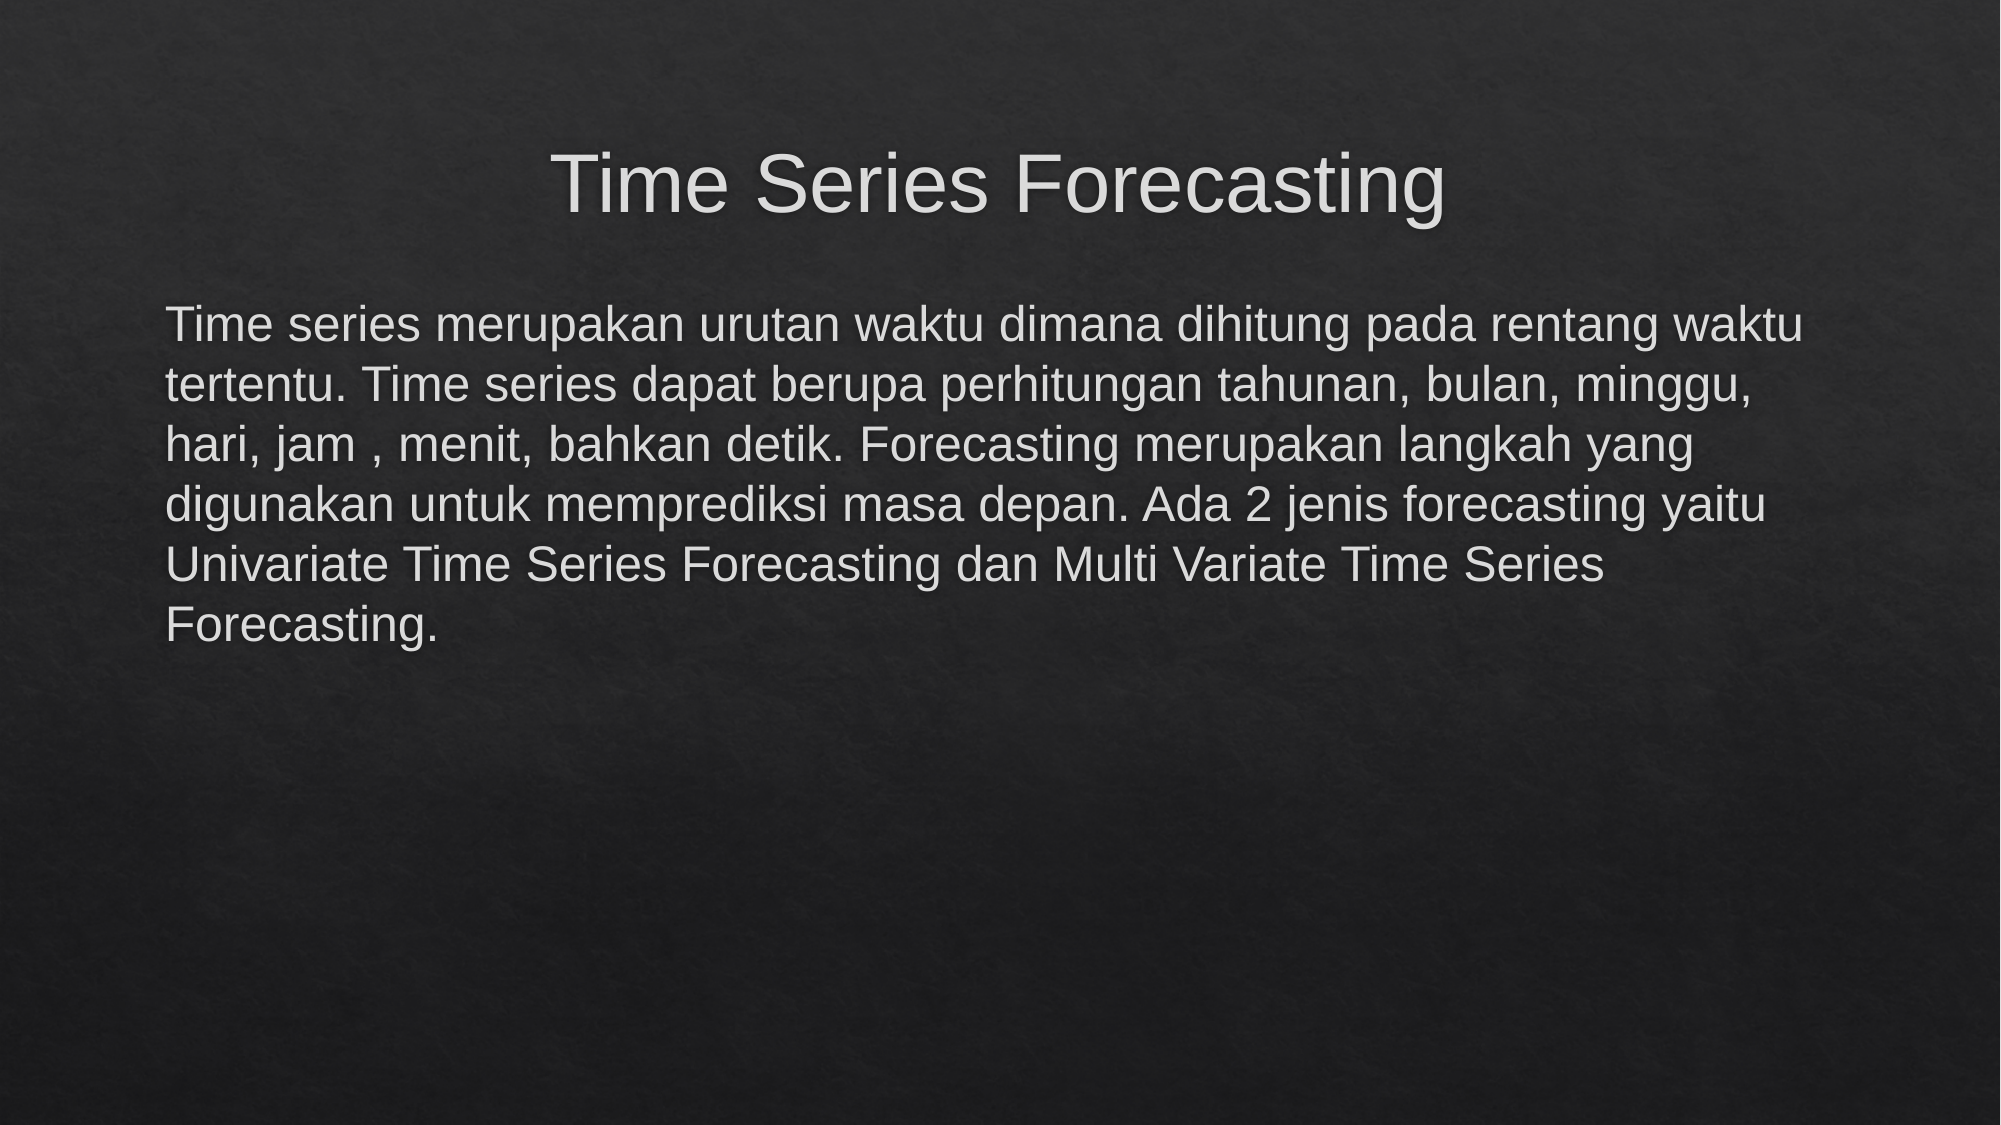

# Time Series Forecasting
Time series merupakan urutan waktu dimana dihitung pada rentang waktu tertentu. Time series dapat berupa perhitungan tahunan, bulan, minggu, hari, jam , menit, bahkan detik. Forecasting merupakan langkah yang digunakan untuk memprediksi masa depan. Ada 2 jenis forecasting yaitu Univariate Time Series Forecasting dan Multi Variate Time Series Forecasting.